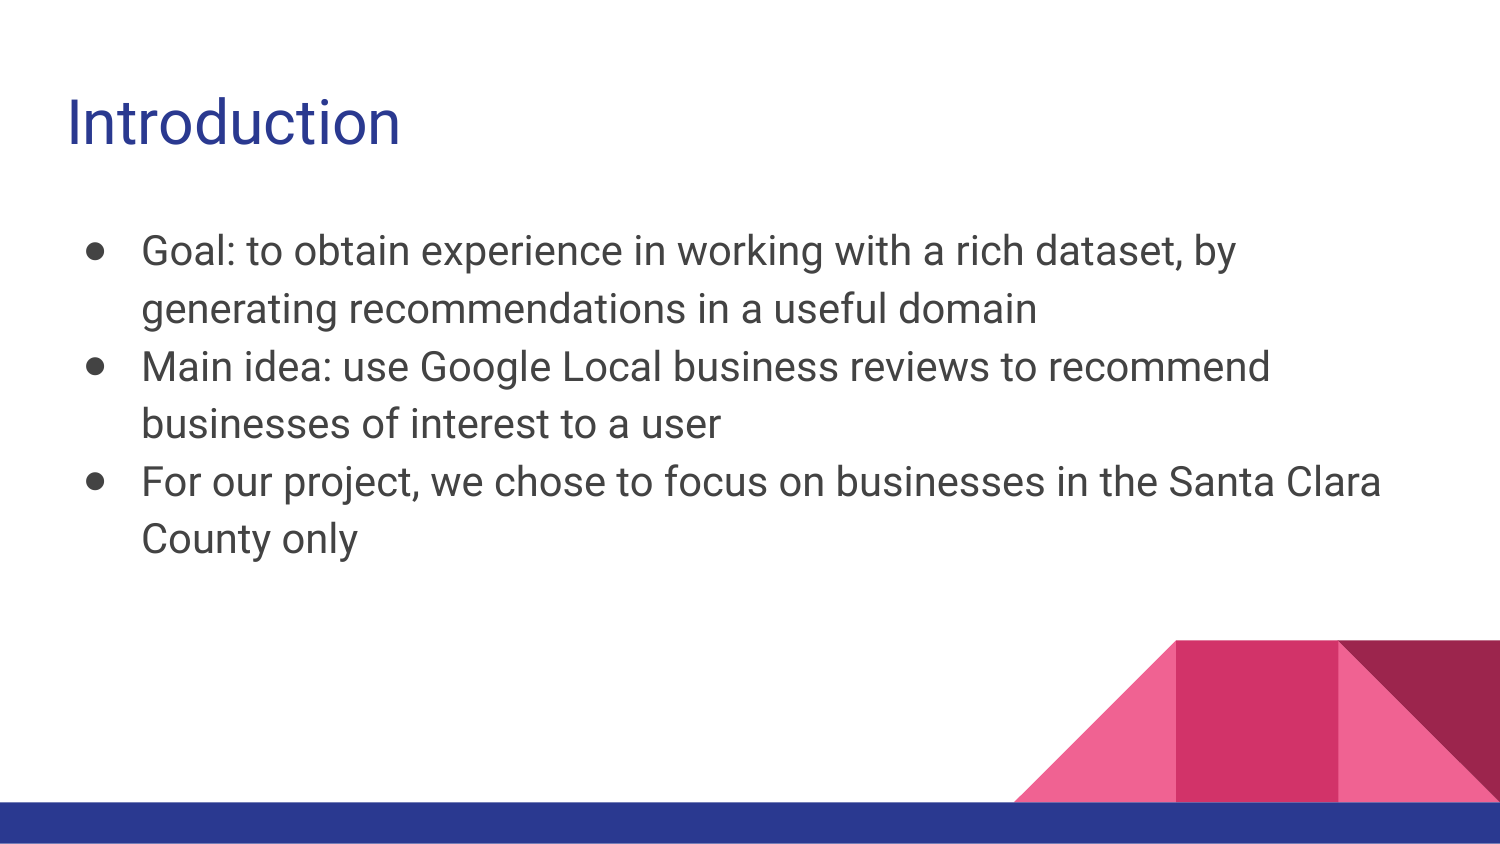

# Introduction
Goal: to obtain experience in working with a rich dataset, by generating recommendations in a useful domain
Main idea: use Google Local business reviews to recommend businesses of interest to a user
For our project, we chose to focus on businesses in the Santa Clara County only